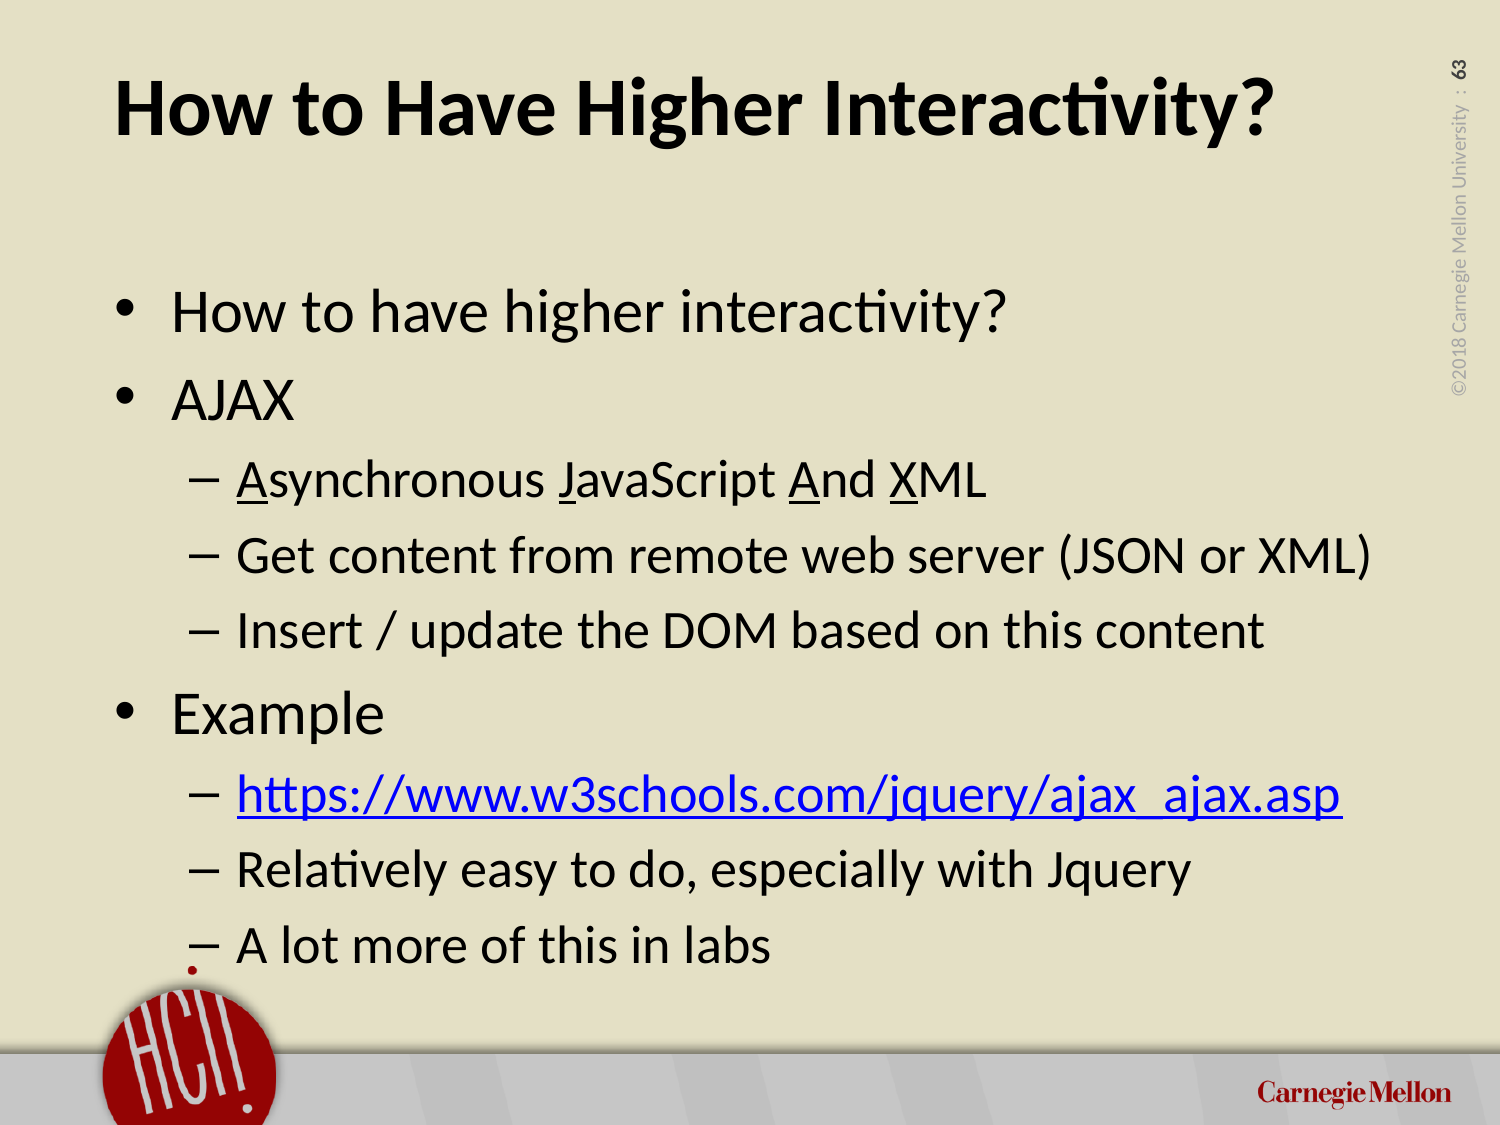

# How to Have Higher Interactivity?
How to have higher interactivity?
AJAX
Asynchronous JavaScript And XML
Get content from remote web server (JSON or XML)
Insert / update the DOM based on this content
Example
https://www.w3schools.com/jquery/ajax_ajax.asp
Relatively easy to do, especially with Jquery
A lot more of this in labs